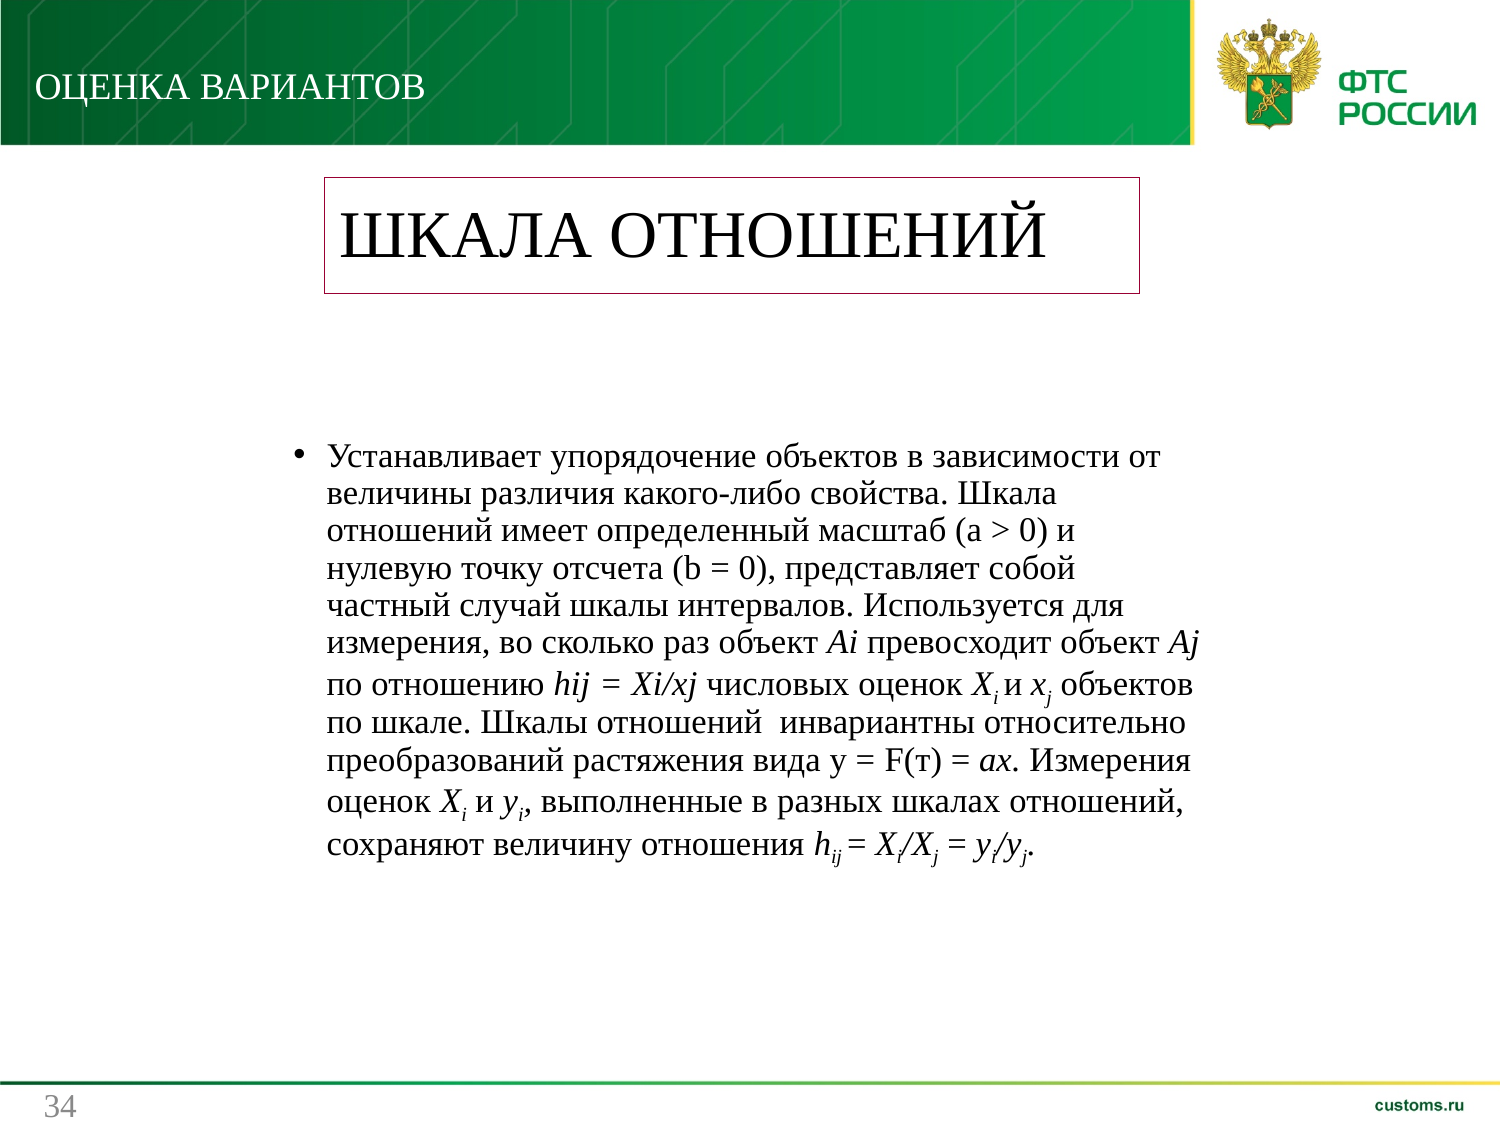

ОЦЕНКА ВАРИАНТОВ
# ШКАЛА ОТНОШЕНИЙ

Устанавливает упорядочение объектов в зависимости от величины различия какого-либо свойства. Шкала отношений имеет определенный масштаб (а > 0) и нулевую точку отсчета (b = 0), представляет собой частный случай шкалы интервалов. Используется для измерения, во сколько раз объект Аi превосходит объект Aj по отношению hij = Xi/xj числовых оценок Хi и хj объектов по шкале. Шкалы отношений  инвариантны относительно преобразований растяжения вида у = F(т) = ах. Измерения оценок Хi и уi, выполненные в разных шкалах отношений, сохраняют величину отношения hij = Xi/Xj = yi/уj.
34